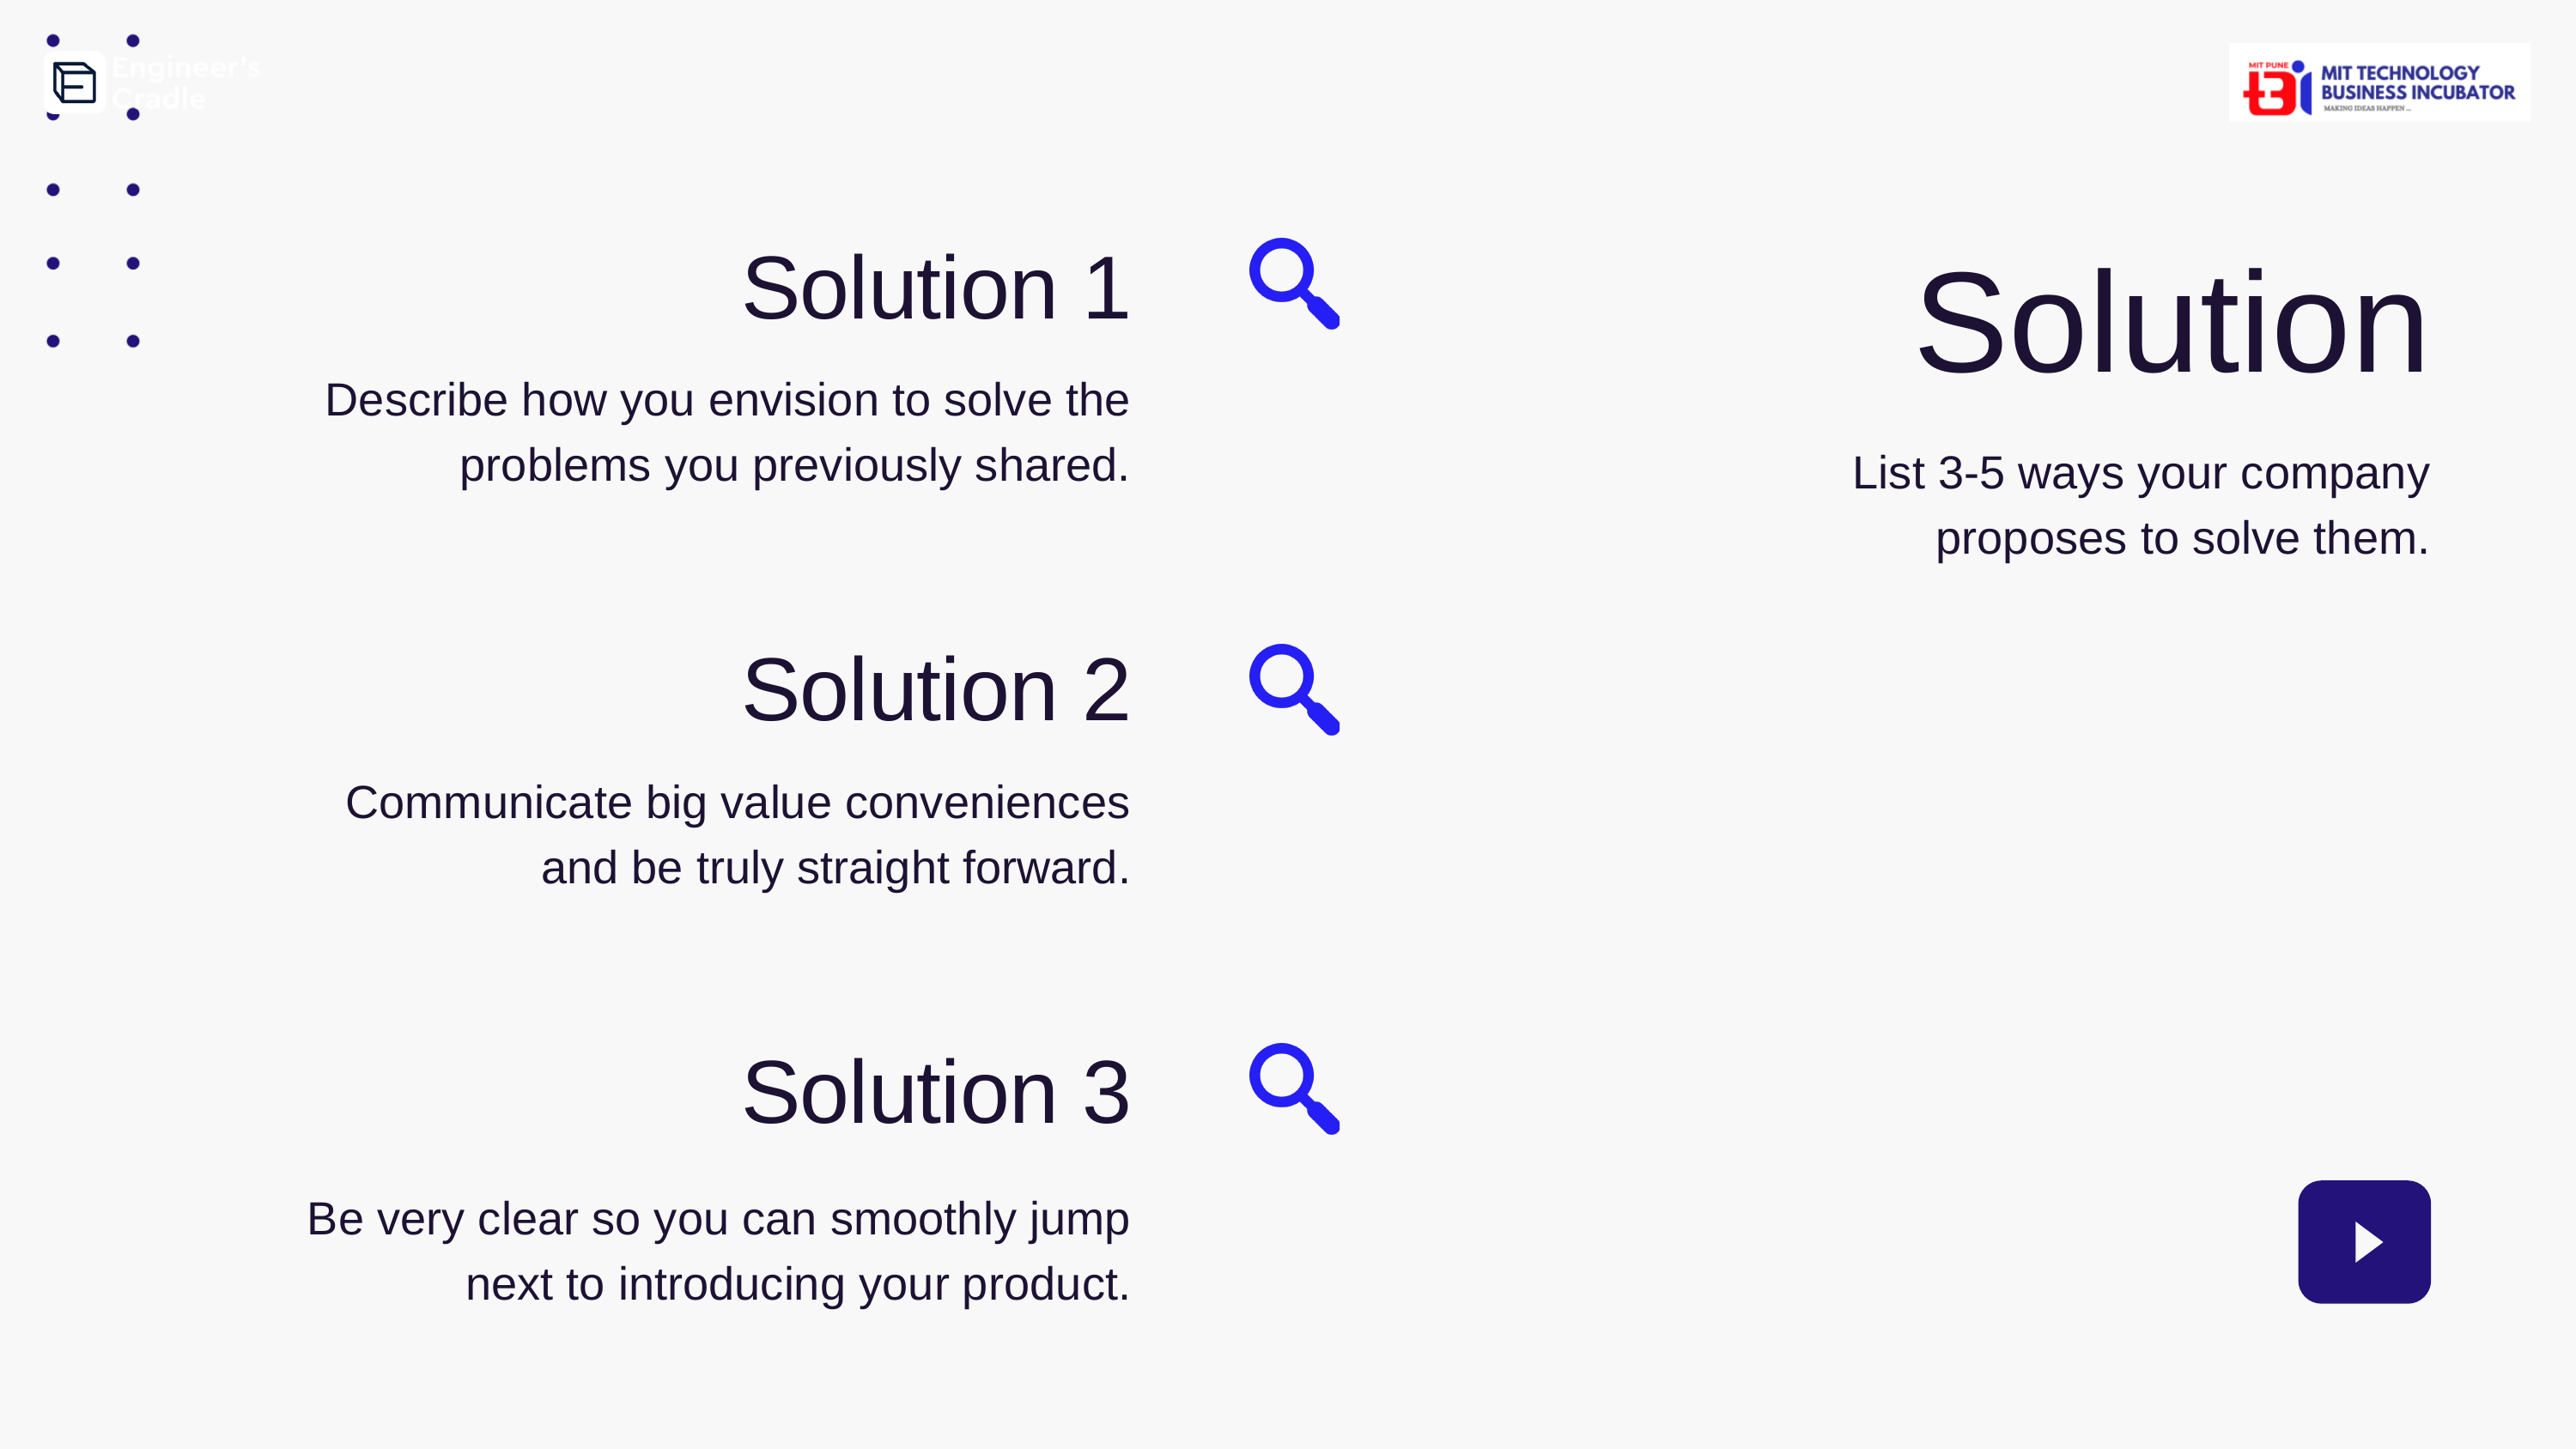

Solution 1
Describe how you envision to solve the problems you previously shared.
Solution
List 3-5 ways your company
proposes to solve them.

Solution 2
Communicate big value conveniences and be truly straight forward.

Solution 3
Be very clear so you can smoothly jump next to introducing your product.